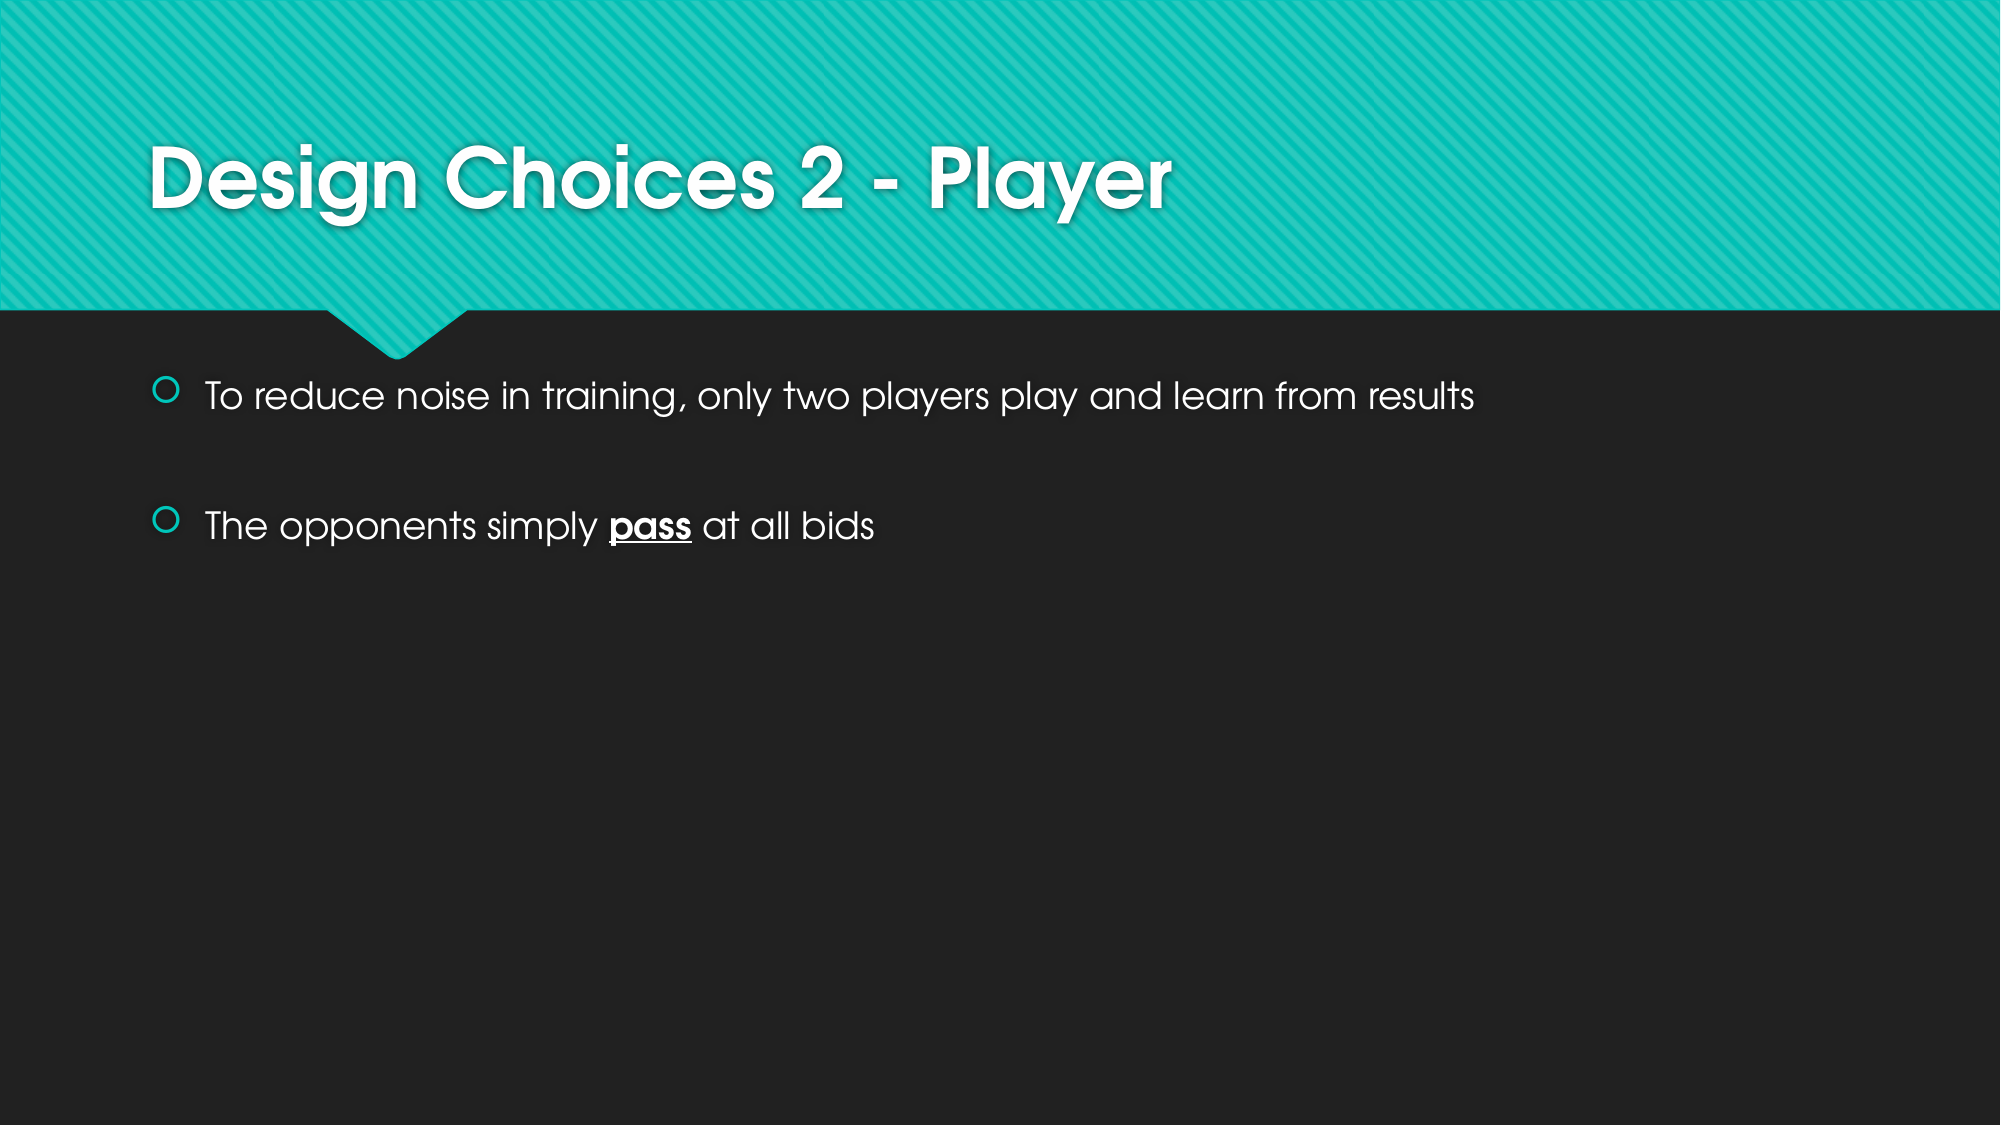

# Design Choices 2 - Player
To reduce noise in training, only two players play and learn from results

The opponents simply pass at all bids